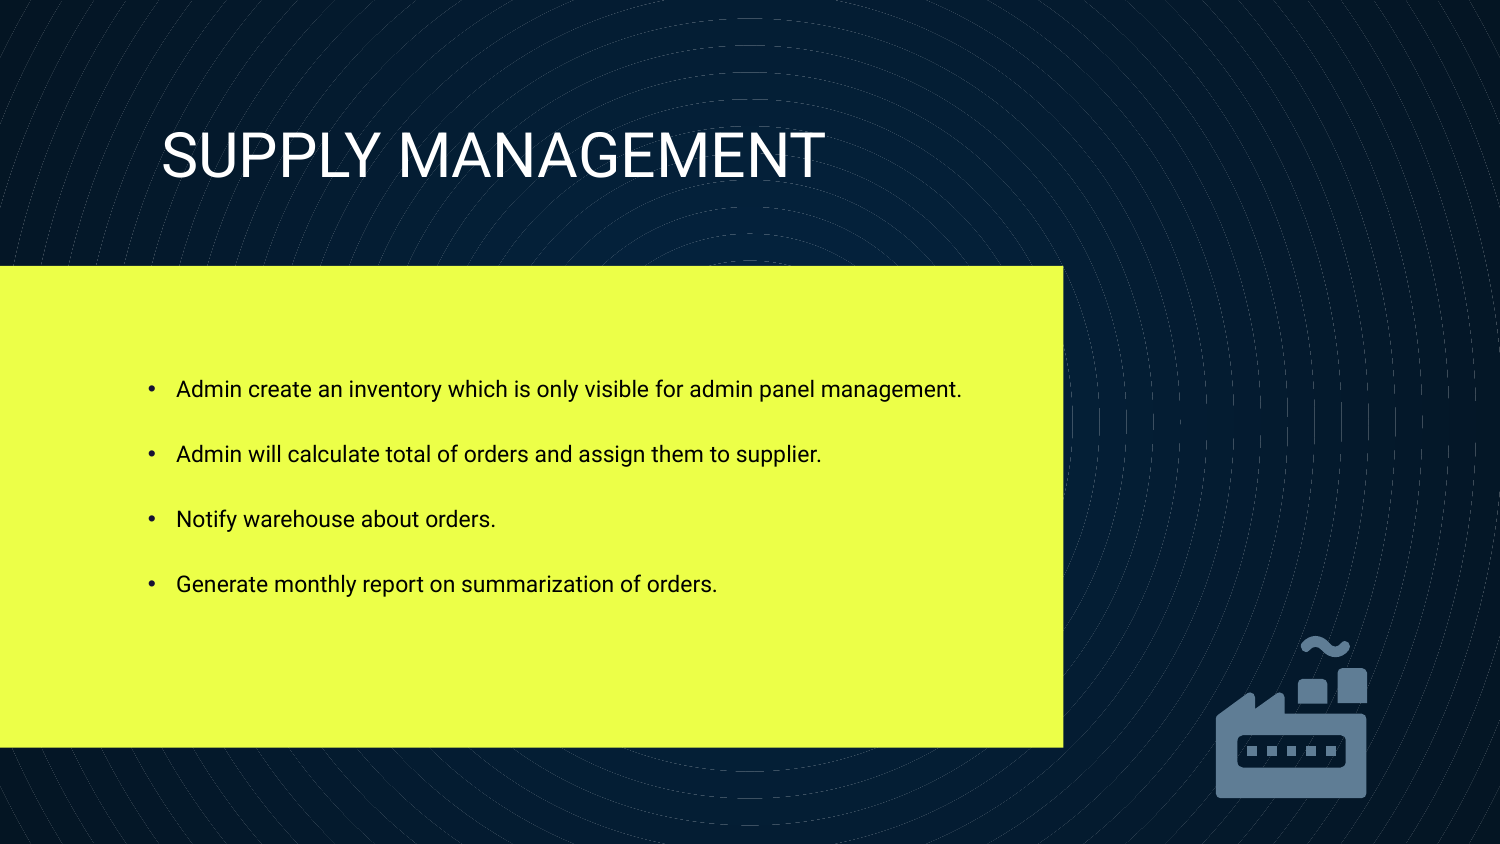

# SUPPLY MANAGEMENT
Admin create an inventory which is only visible for admin panel management.
Admin will calculate total of orders and assign them to supplier.
Notify warehouse about orders.
Generate monthly report on summarization of orders.